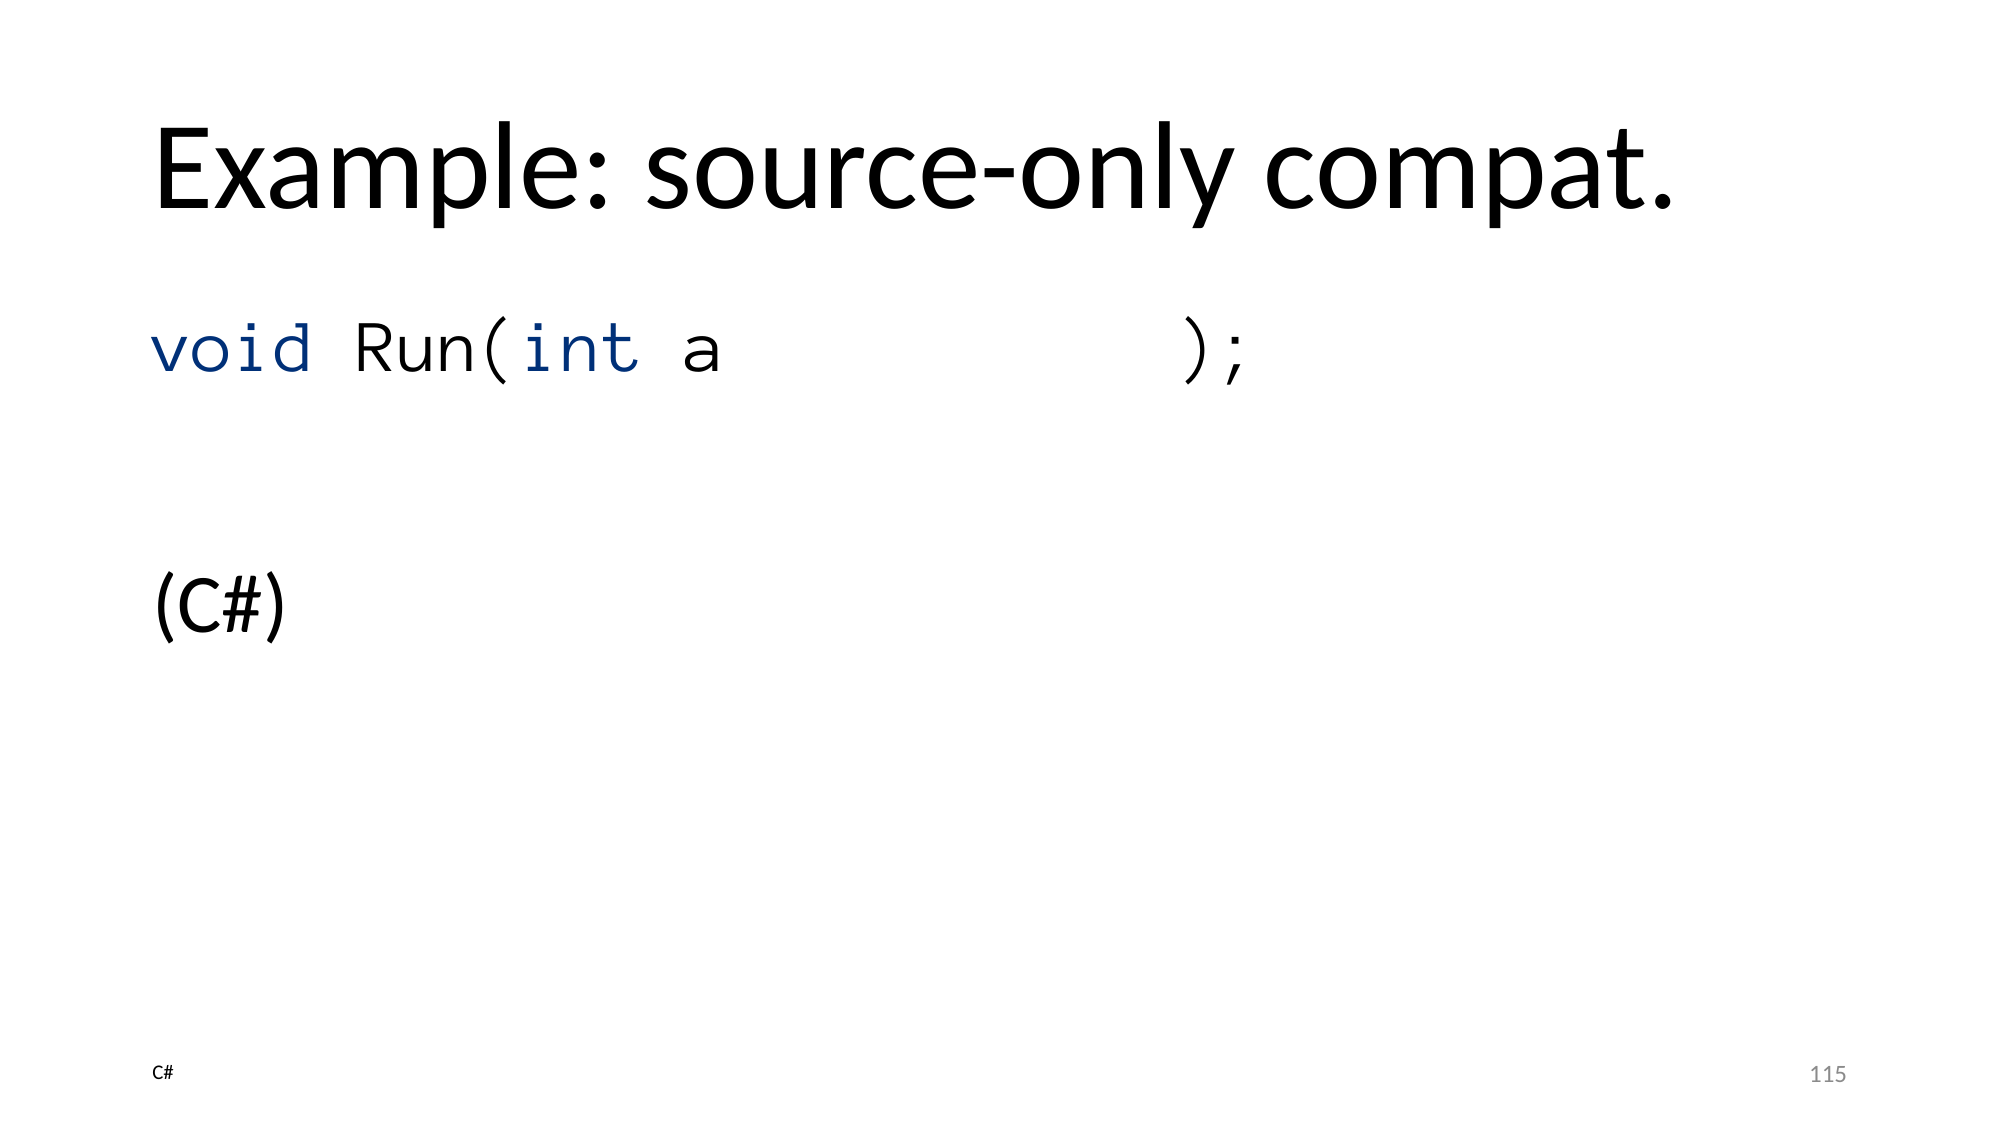

# Example: source-only compat.
void Run(int a, int b = 0);

(C#)

C#
115